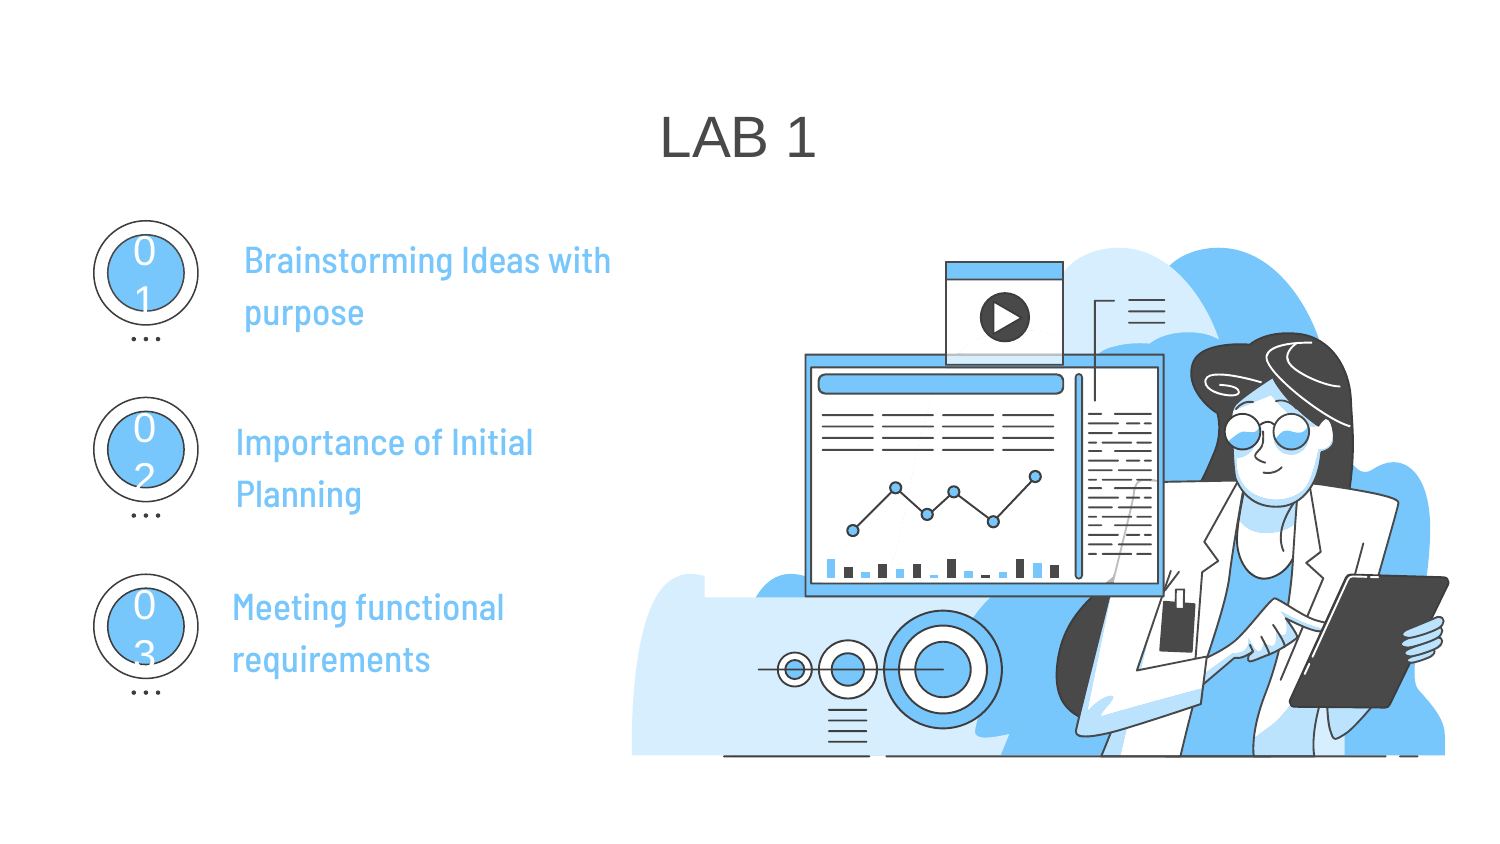

# LAB 1
Brainstorming Ideas with purpose

01

Importance of Initial Planning

02
Meeting functional requirements

03